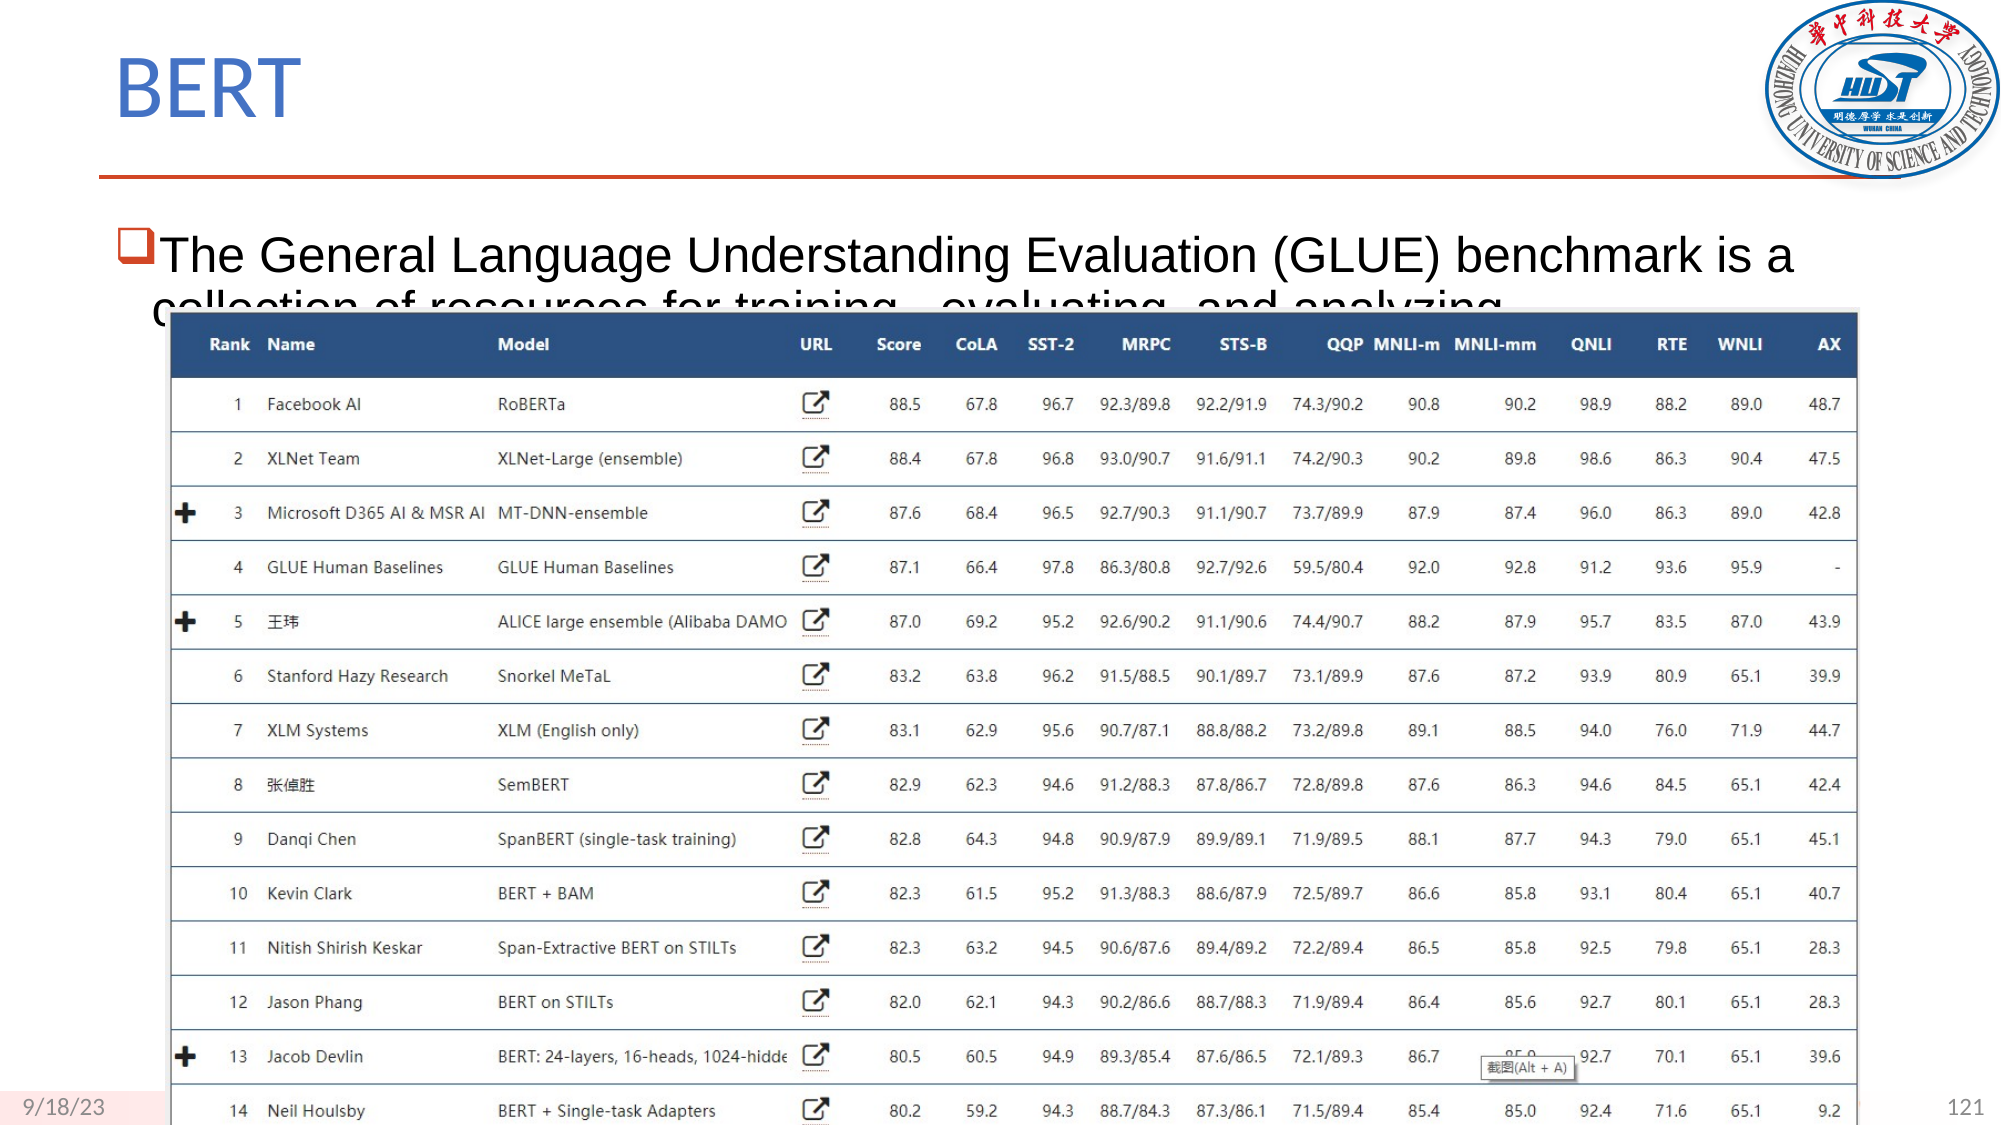

# BERT
The General Language Understanding Evaluation (GLUE) benchmark is a collection of resources for training,  evaluating, and analyzing.

121
9/18/23